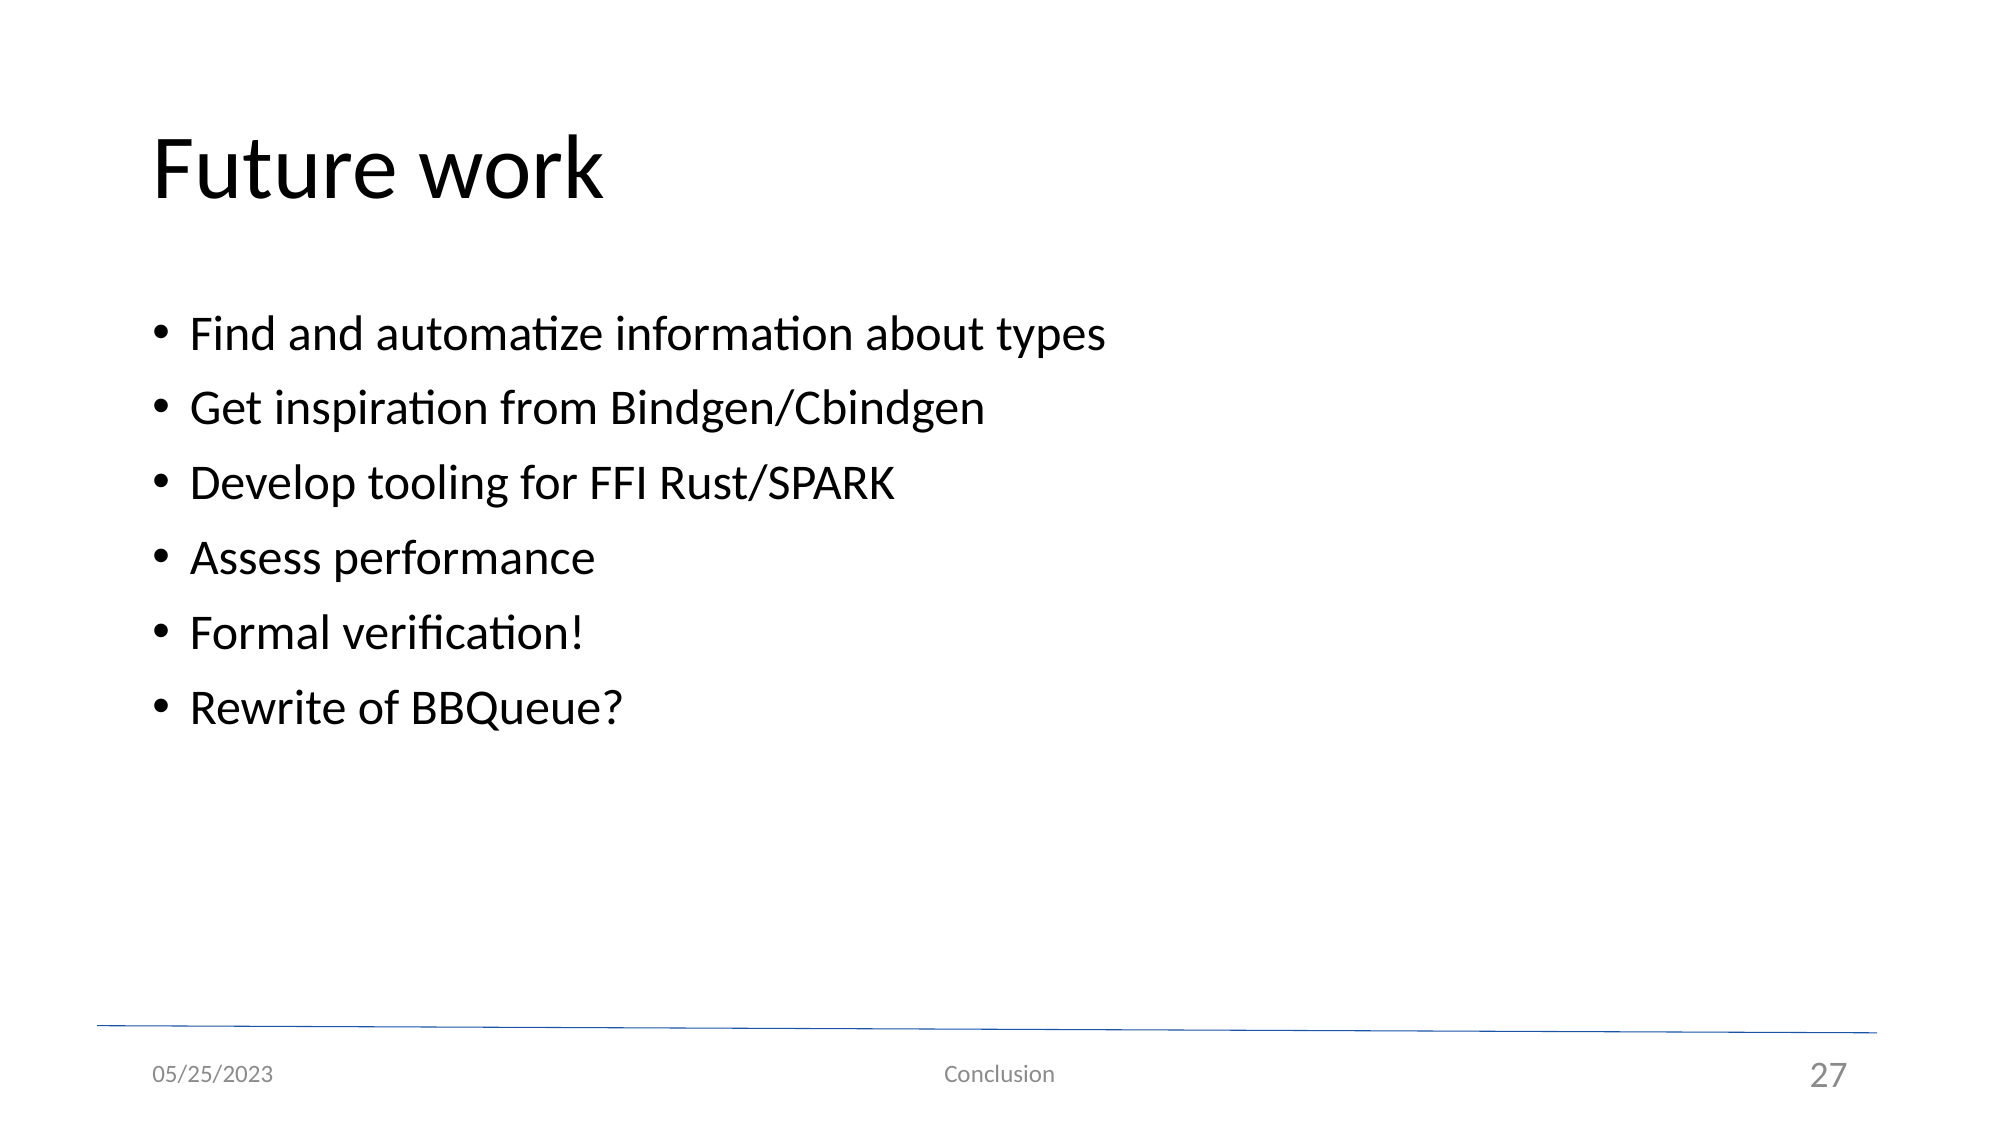

# Future work
Find and automatize information about types
Get inspiration from Bindgen/Cbindgen
Develop tooling for FFI Rust/SPARK
Assess performance
Formal verification!
Rewrite of BBQueue?

05/25/2023
Conclusion
27